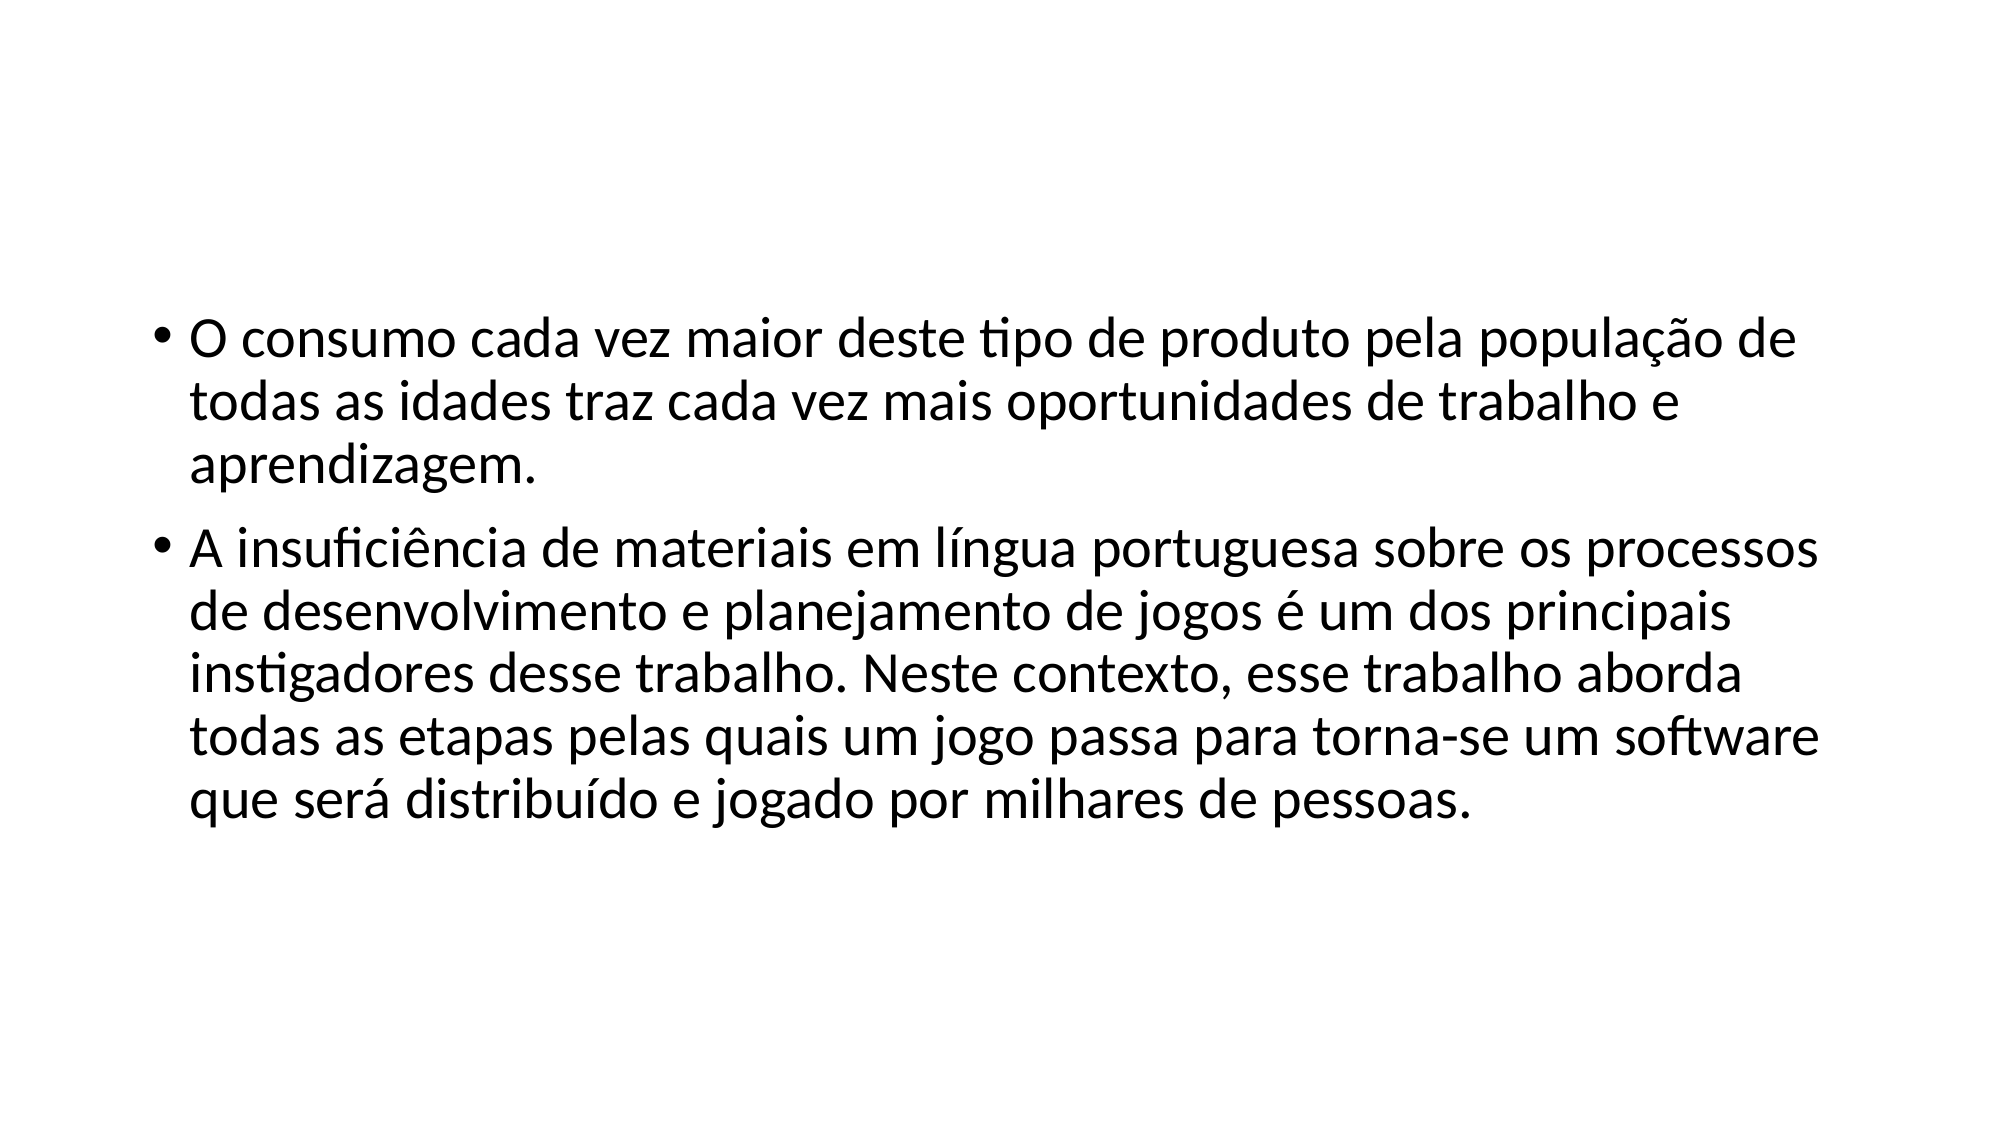

#
O consumo cada vez maior deste tipo de produto pela população de todas as idades traz cada vez mais oportunidades de trabalho e aprendizagem.
A insuficiência de materiais em língua portuguesa sobre os processos de desenvolvimento e planejamento de jogos é um dos principais instigadores desse trabalho. Neste contexto, esse trabalho aborda todas as etapas pelas quais um jogo passa para torna-se um software que será distribuído e jogado por milhares de pessoas.